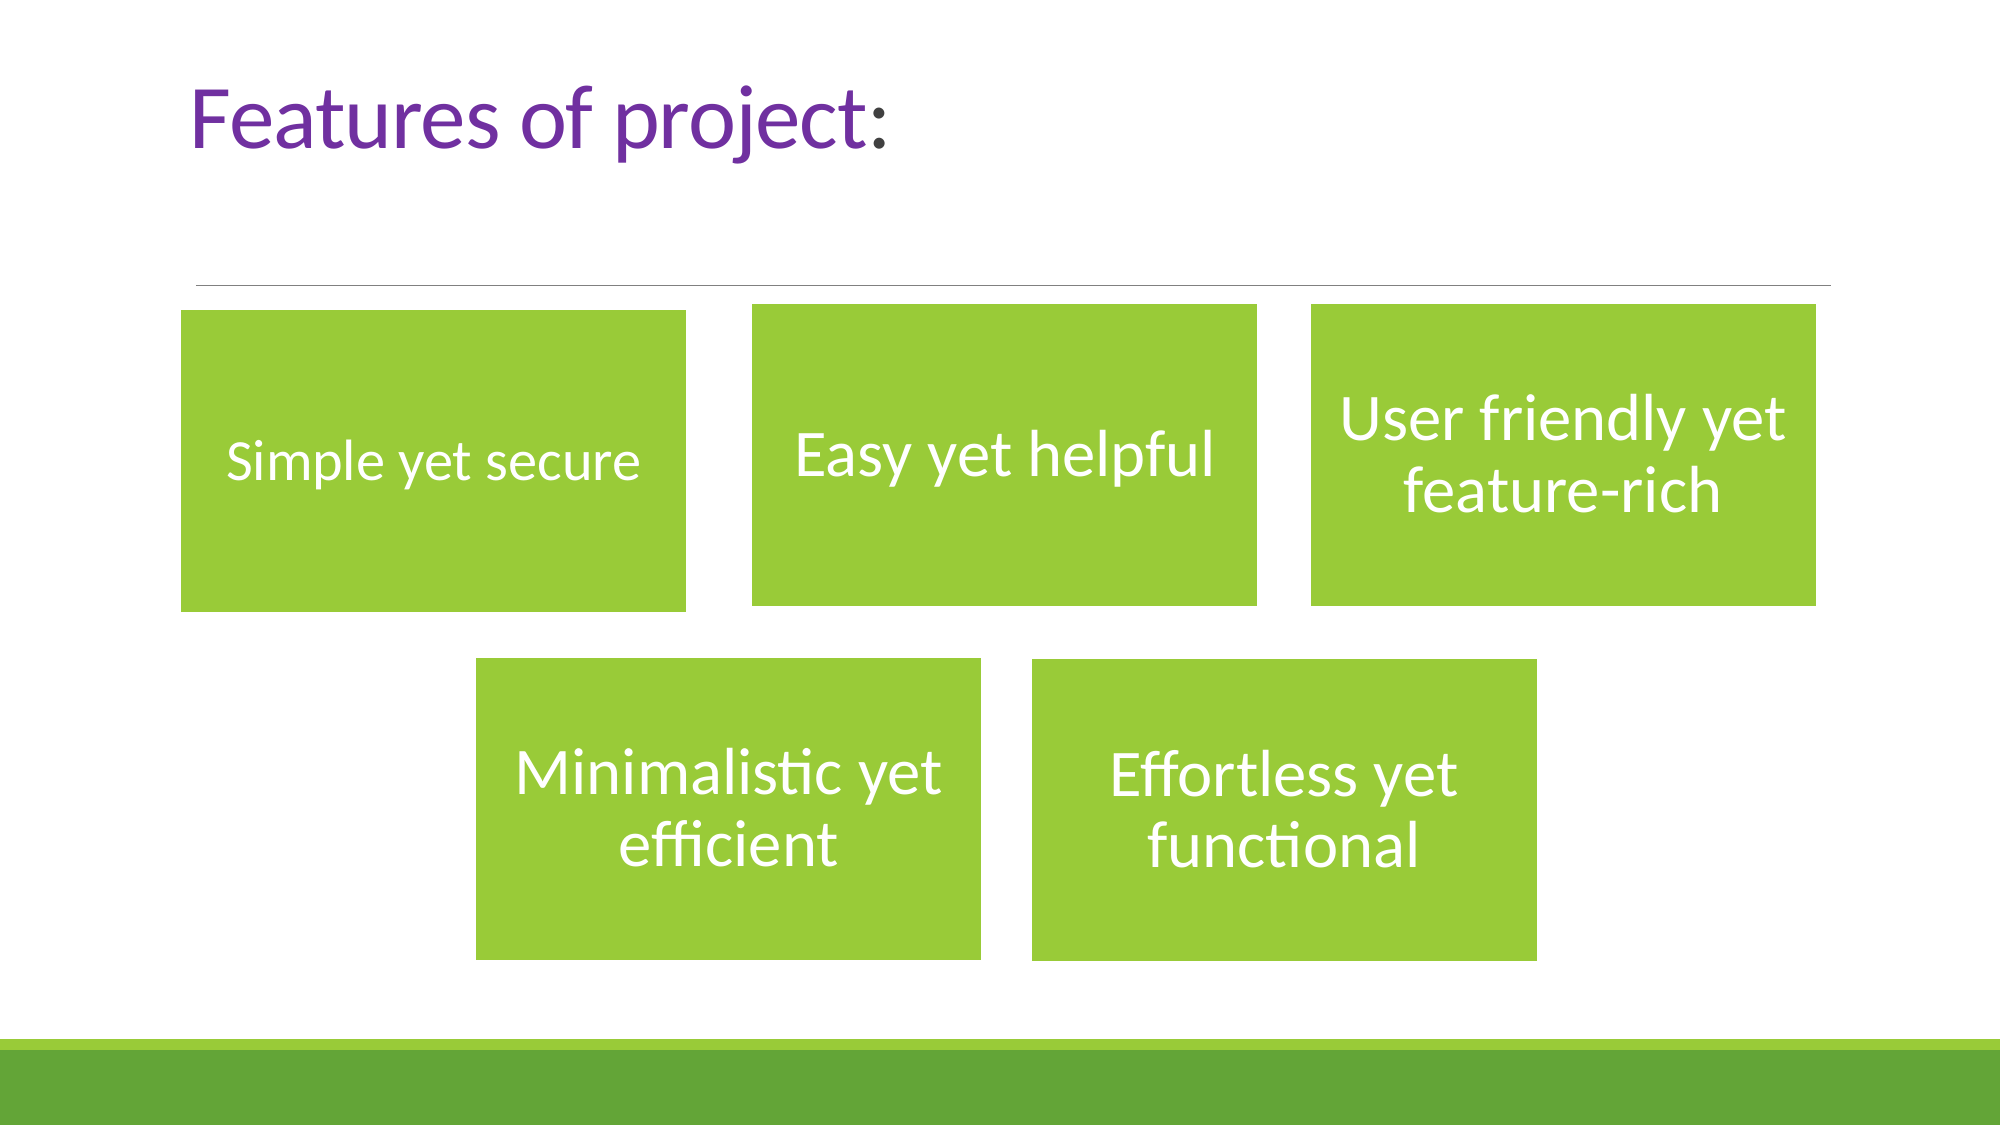

# Features of project:
Simple yet secure
Easy yet helpful
User friendly yet feature-rich
Minimalistic yet efficient
Effortless yet functional